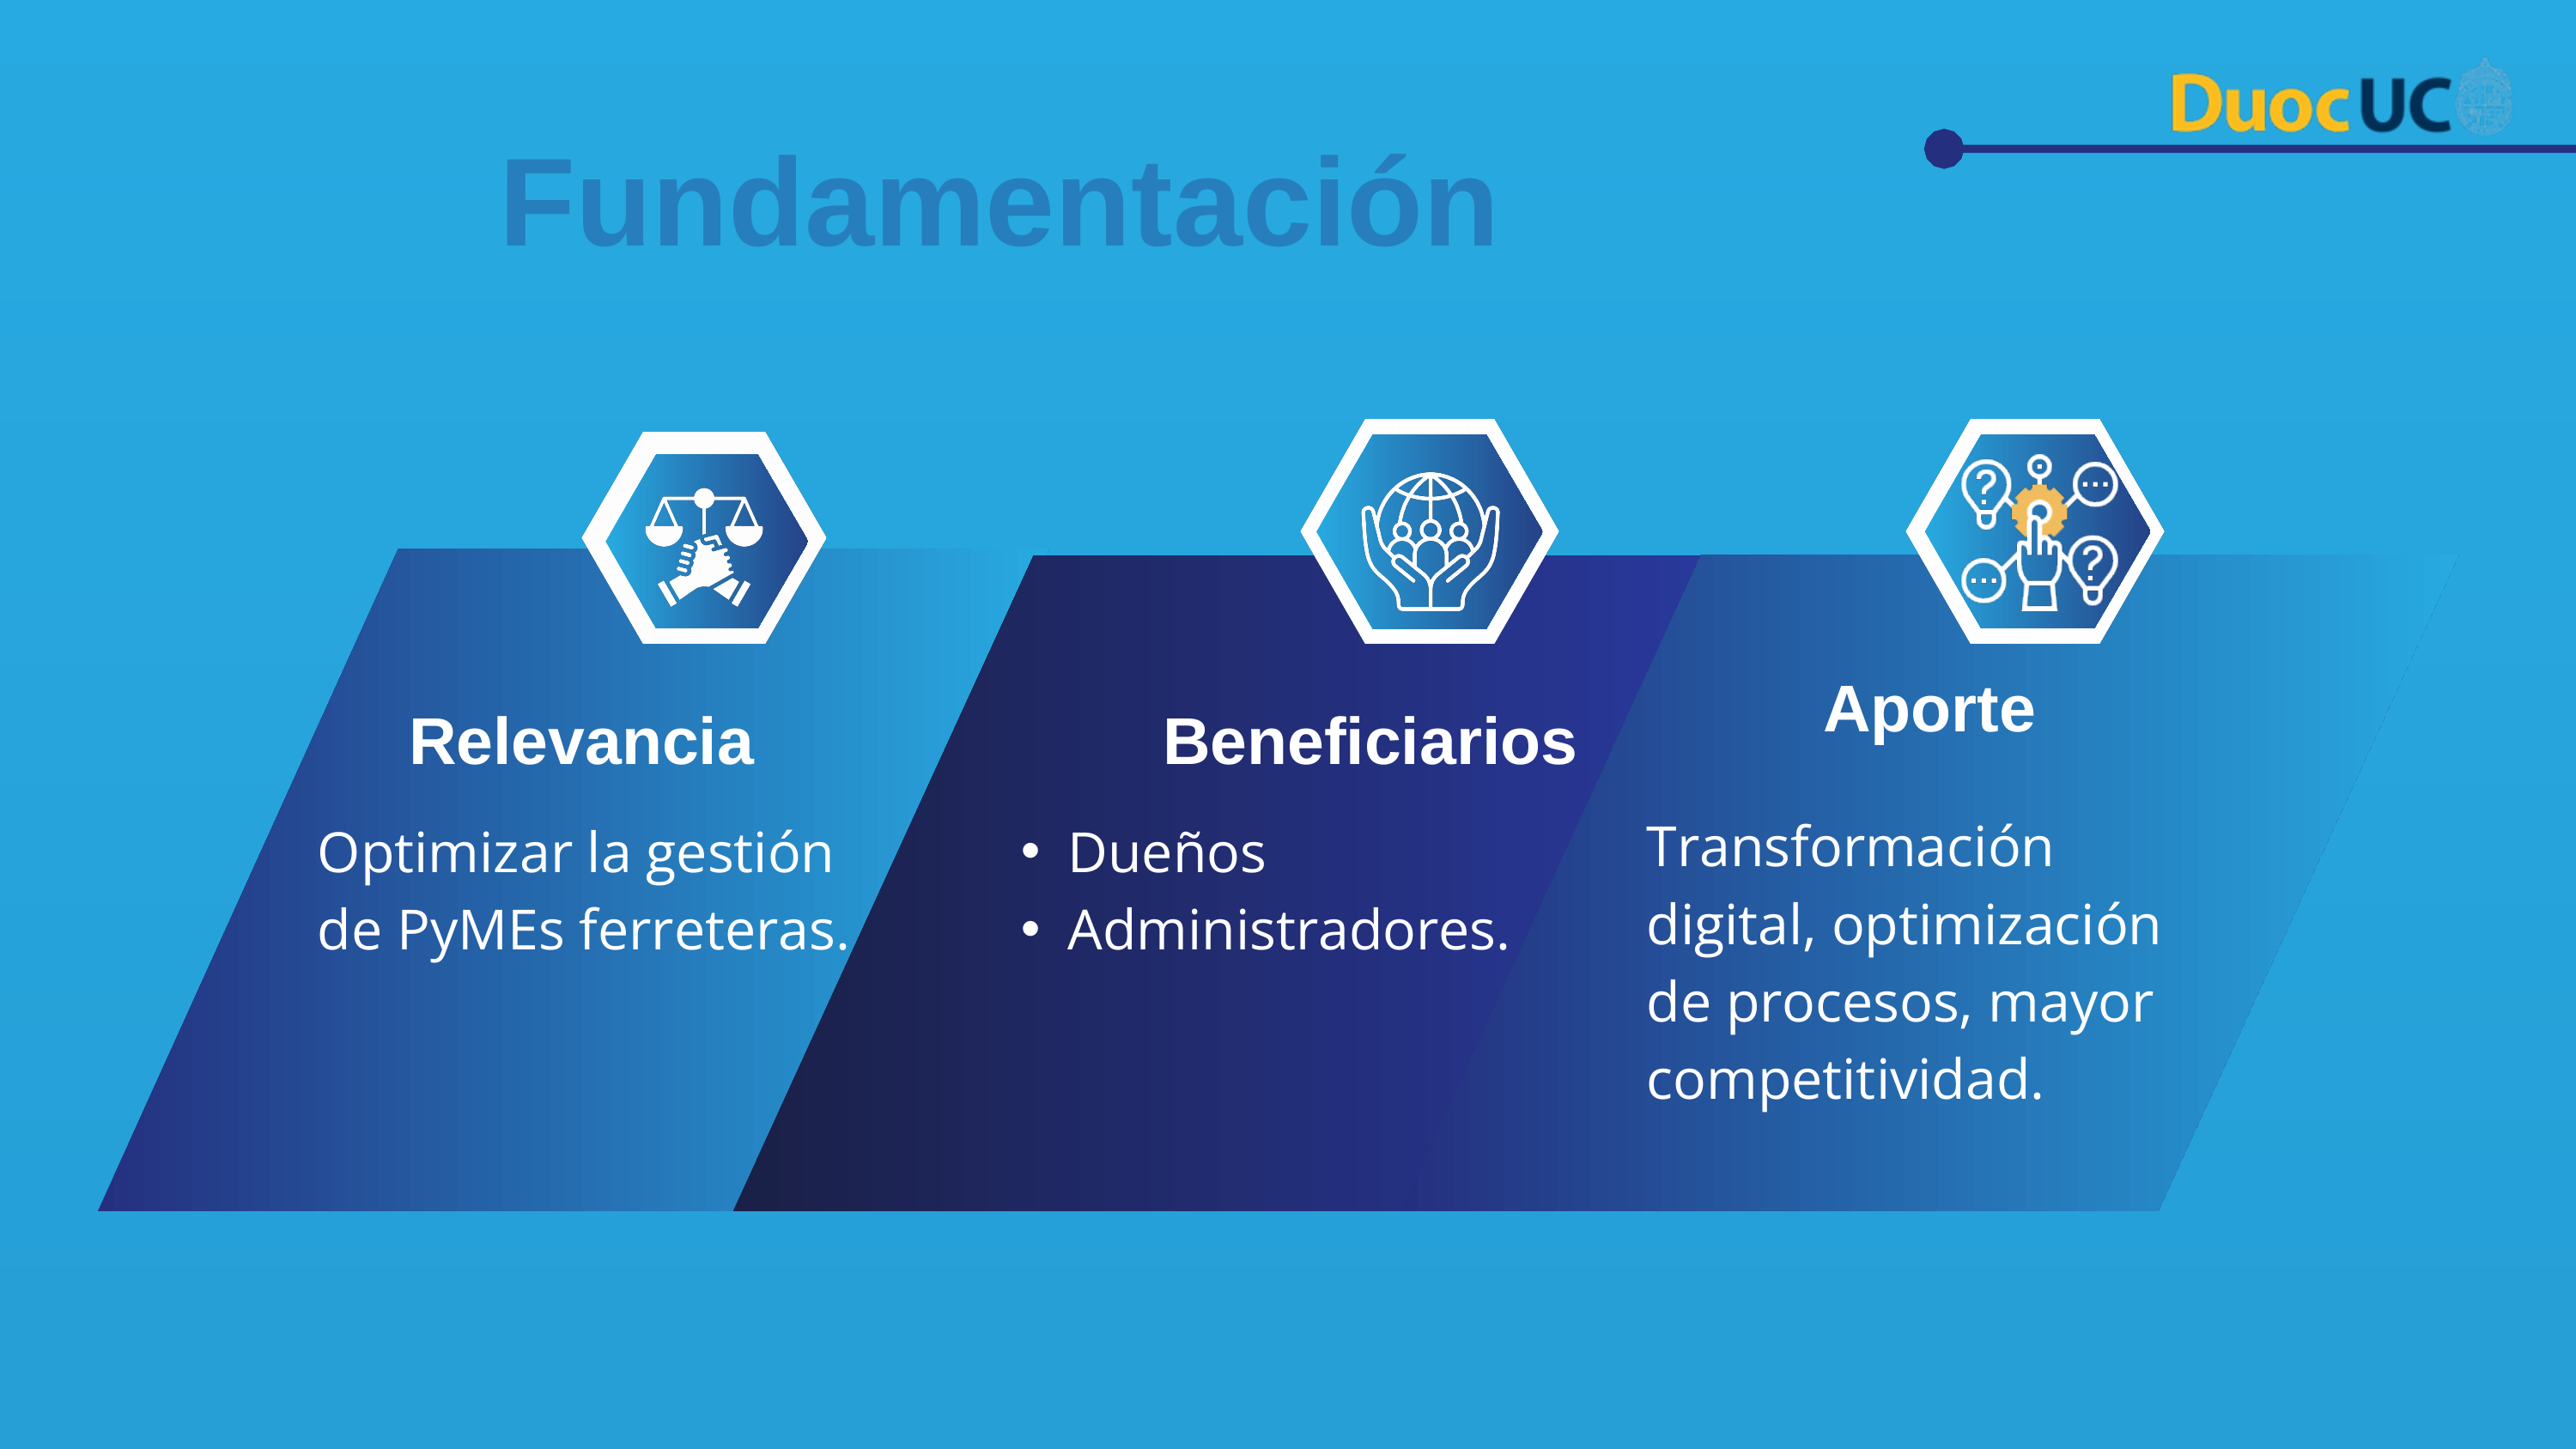

Fundamentación

Aporte
Relevancia
 Beneficiarios
Transformación digital, optimización de procesos, mayor competitividad.
Optimizar la gestión de PyMEs ferreteras.
Dueños
Administradores.